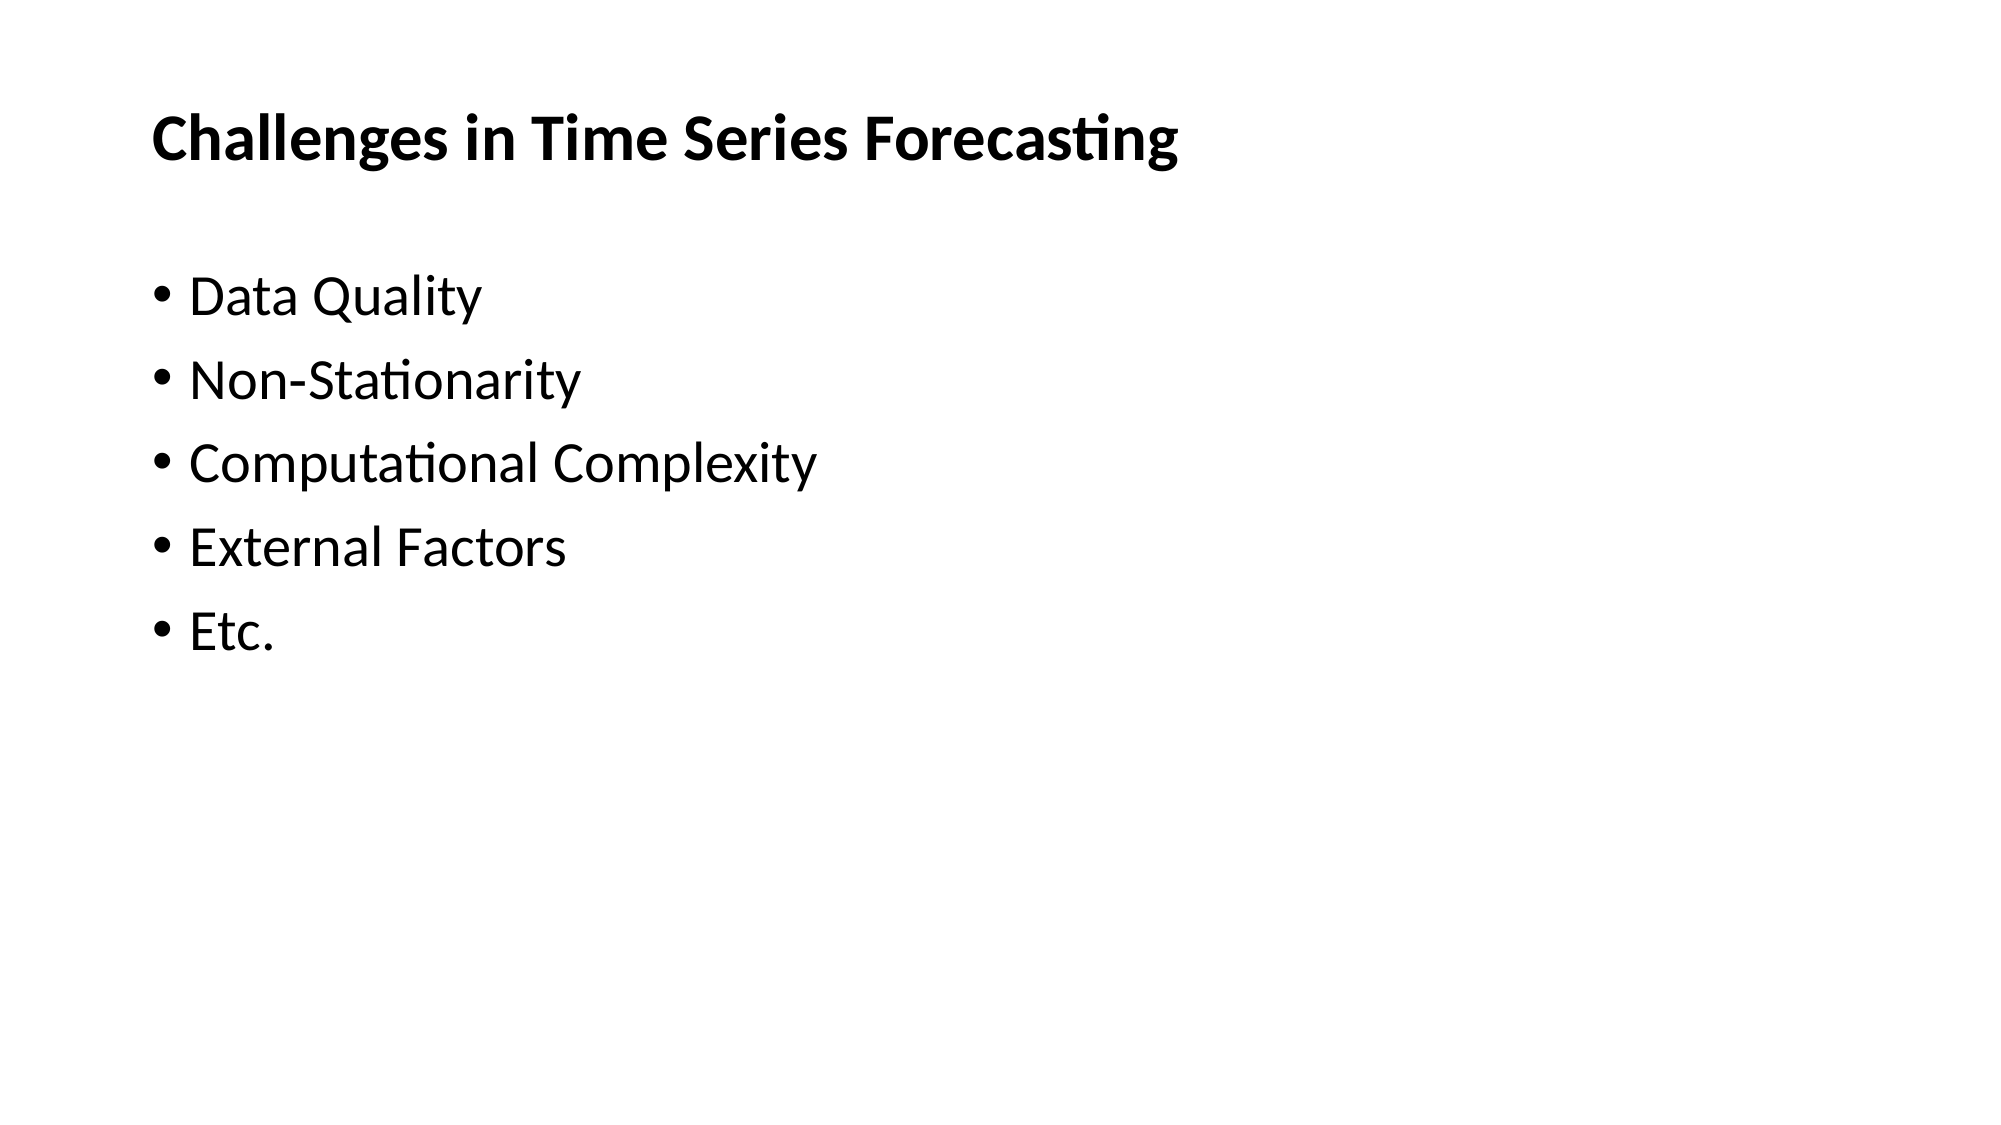

# Challenges in Time Series Forecasting
Data Quality
Non‐Stationarity
Computational Complexity
External Factors
Etc.